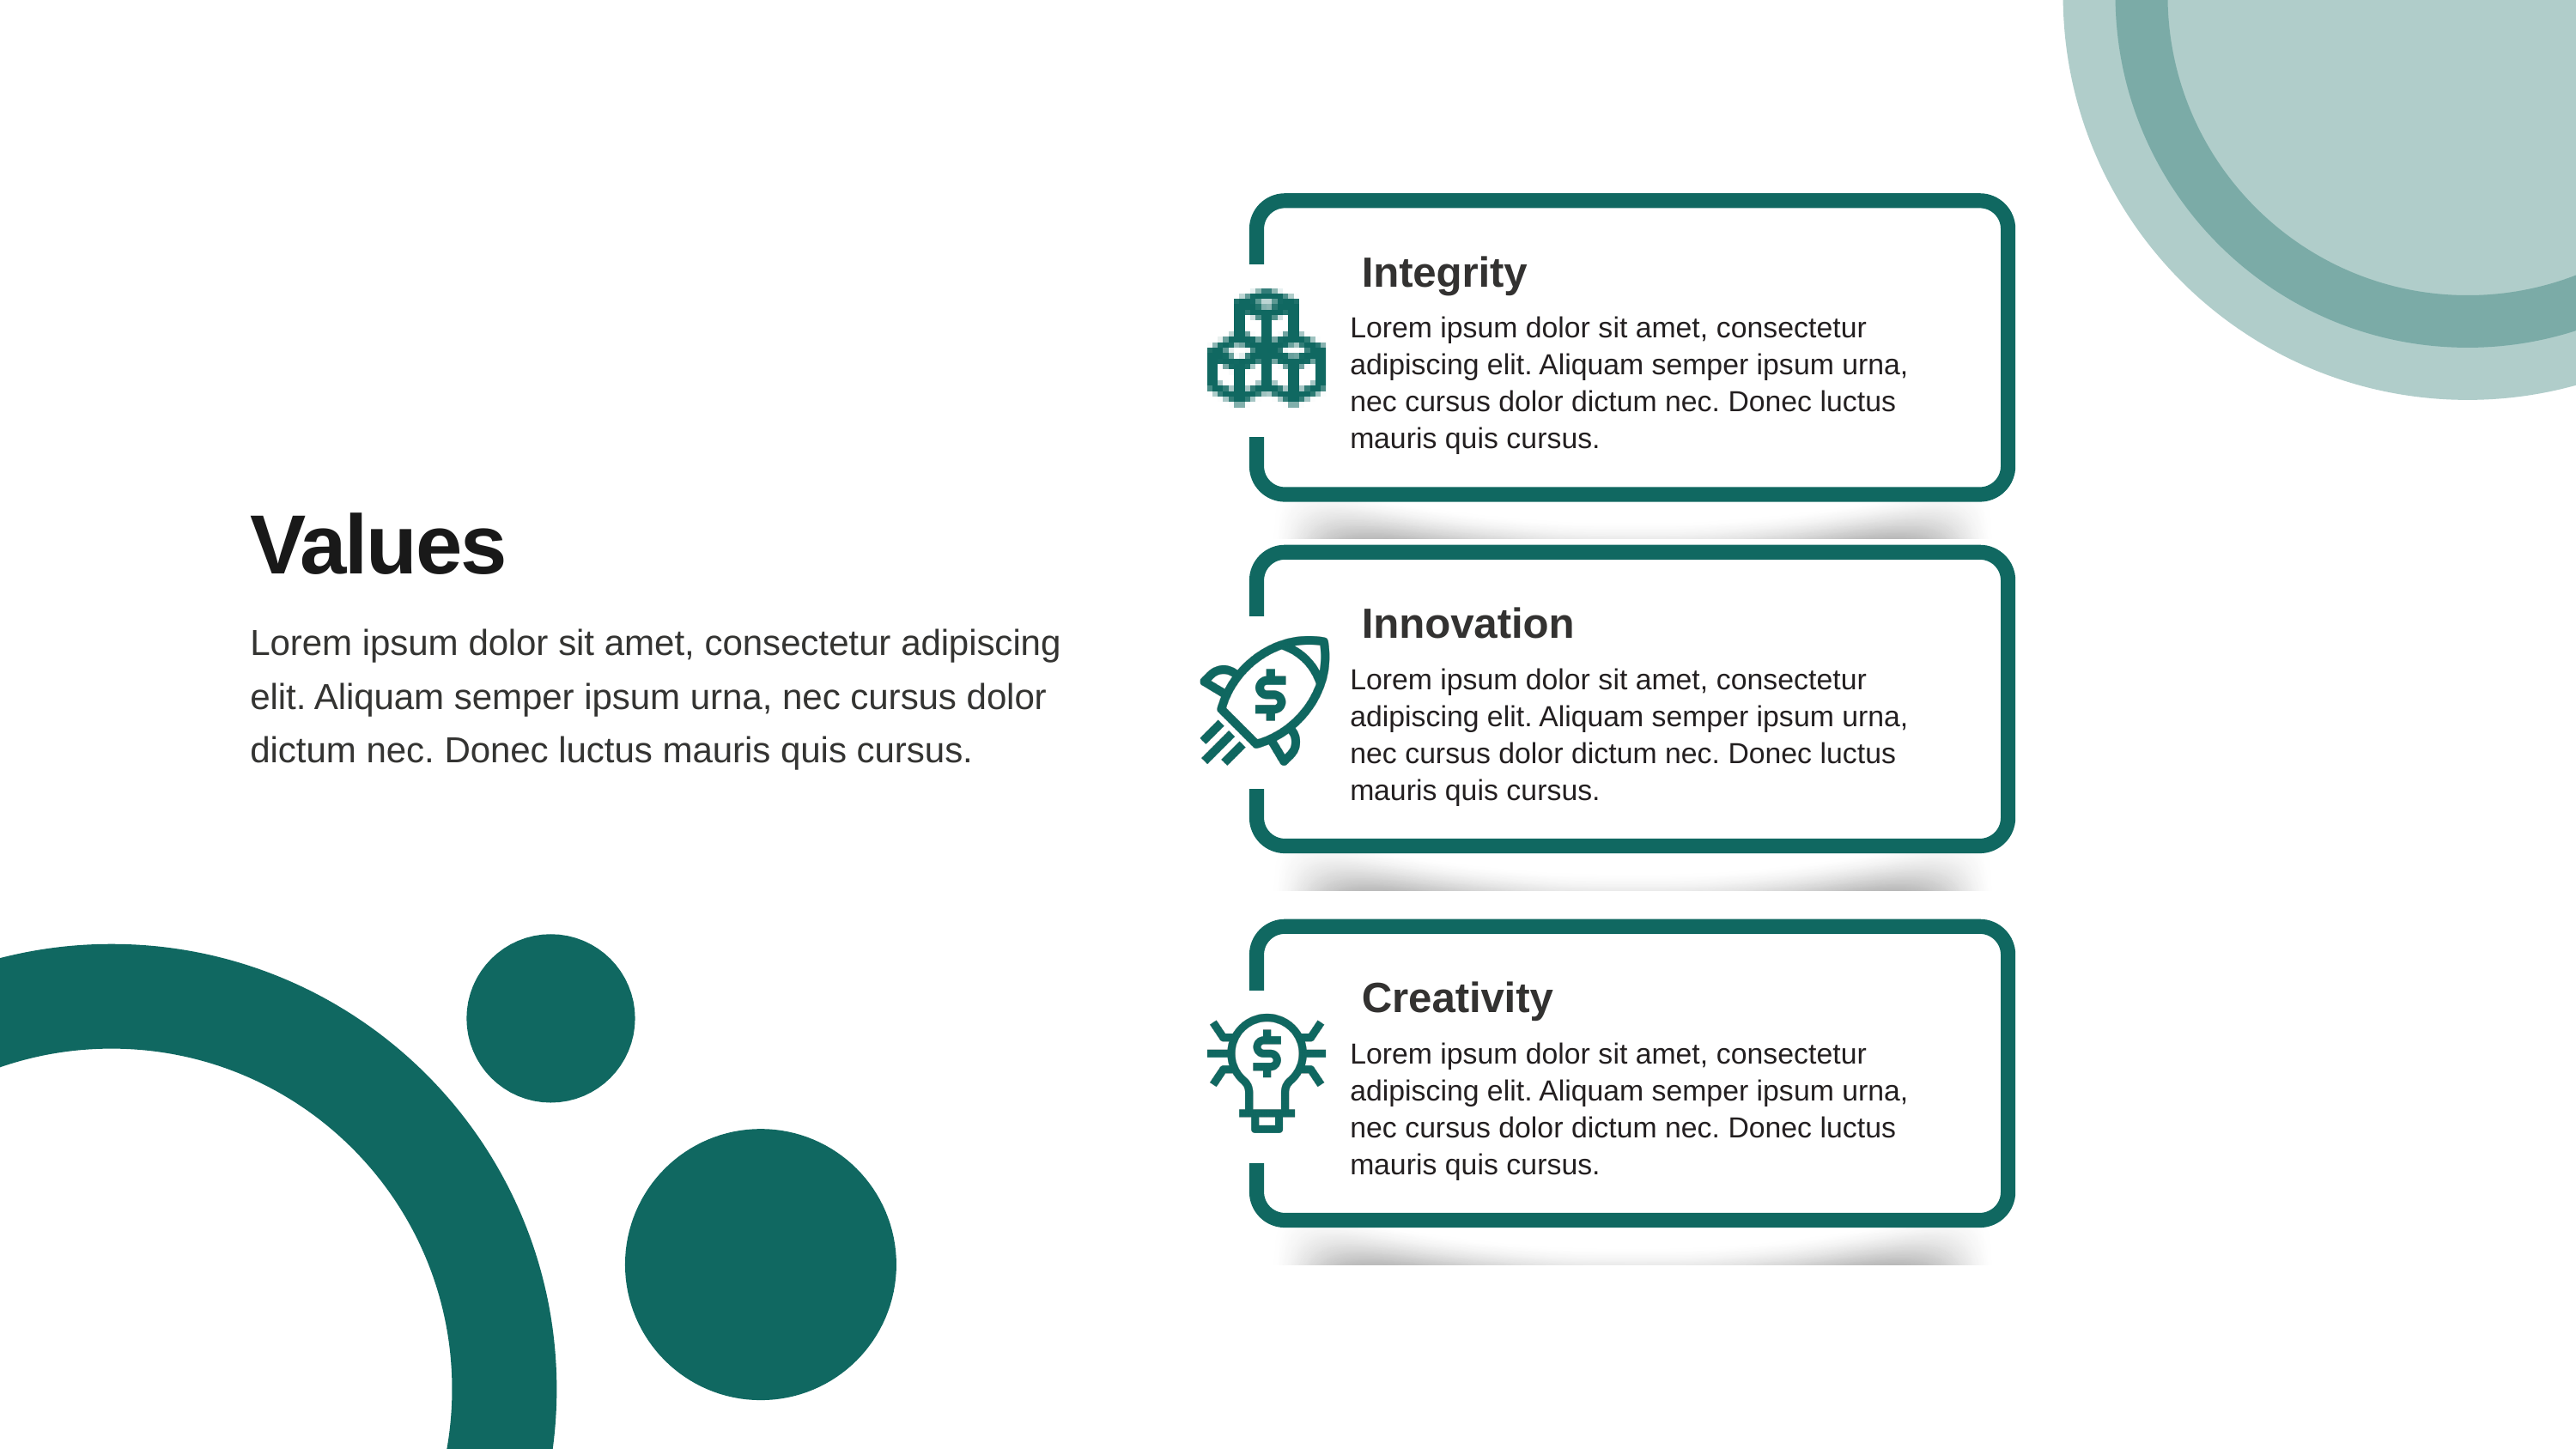

Integrity

Lorem ipsum dolor sit amet, consectetur adipiscing elit. Aliquam semper ipsum urna, nec cursus dolor dictum nec. Donec luctus mauris quis cursus.
Values

Innovation
Lorem ipsum dolor sit amet, consectetur adipiscing elit. Aliquam semper ipsum urna, nec cursus dolor dictum nec. Donec luctus mauris quis cursus.

Lorem ipsum dolor sit amet, consectetur adipiscing elit. Aliquam semper ipsum urna, nec cursus dolor dictum nec. Donec luctus mauris quis cursus.

Creativity

Lorem ipsum dolor sit amet, consectetur adipiscing elit. Aliquam semper ipsum urna, nec cursus dolor dictum nec. Donec luctus mauris quis cursus.